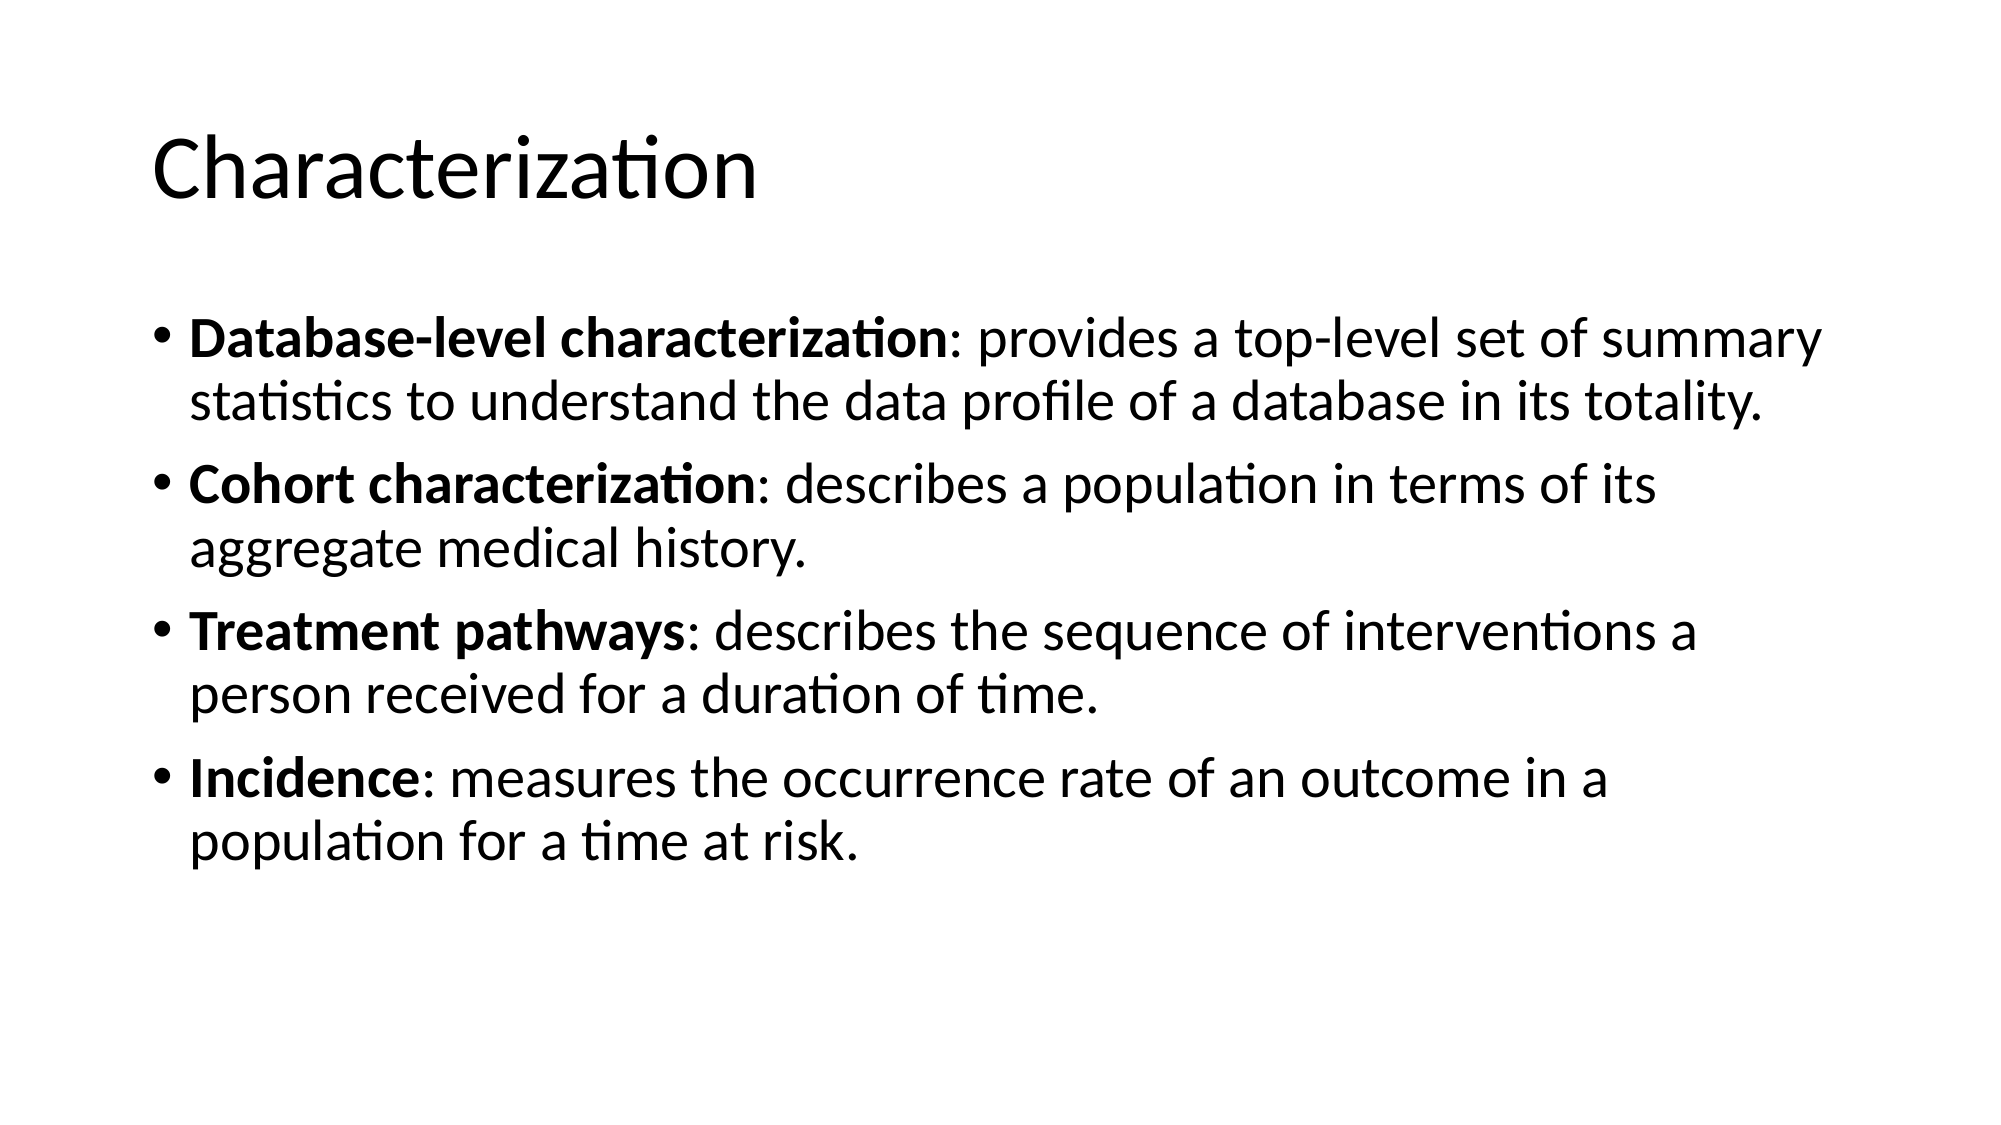

# Characterization
Database-level characterization: provides a top-level set of summary statistics to understand the data profile of a database in its totality.
Cohort characterization: describes a population in terms of its aggregate medical history.
Treatment pathways: describes the sequence of interventions a person received for a duration of time.
Incidence: measures the occurrence rate of an outcome in a population for a time at risk.